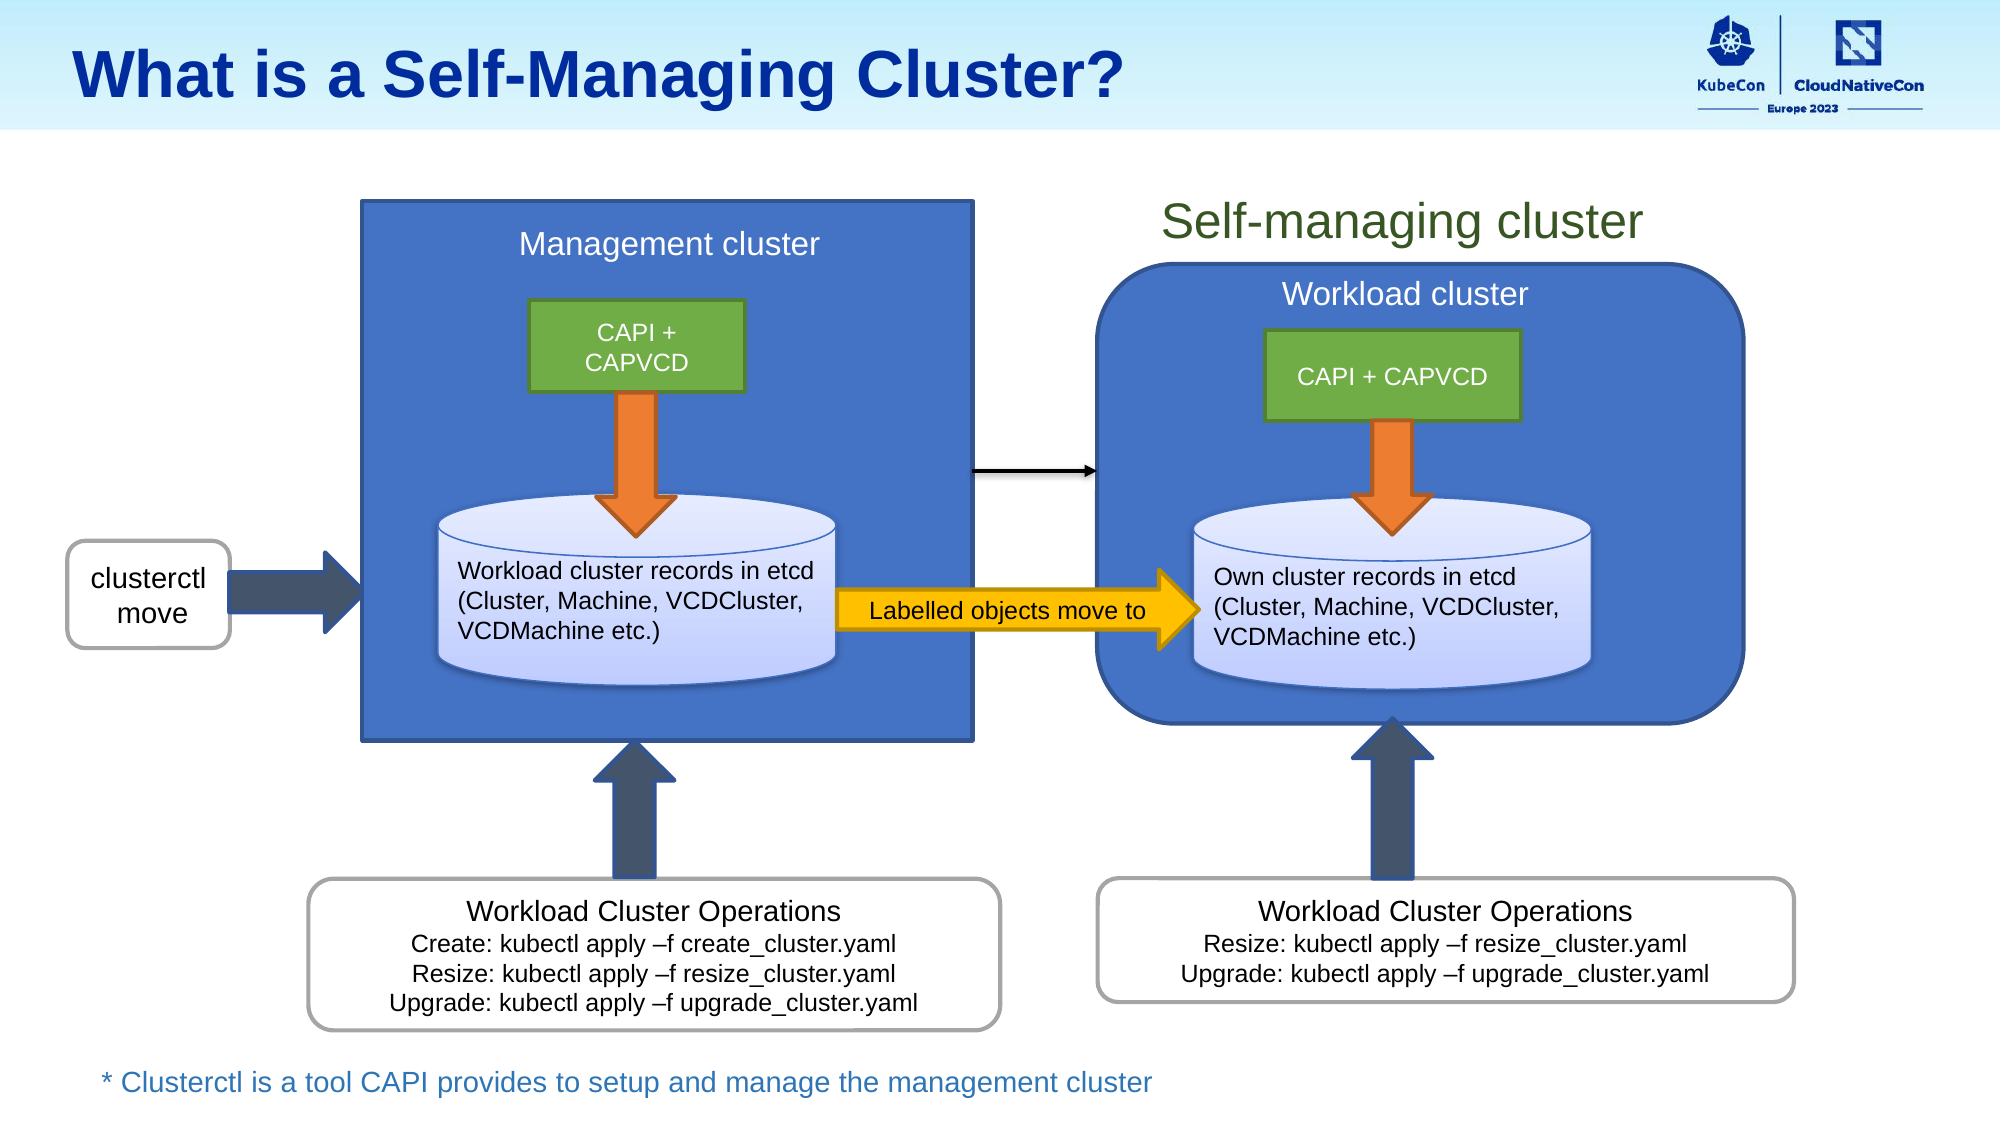

What is a Self-Managing Cluster?
Self-managing cluster

Management cluster

Workload cluster
CAPI + CAPVCD
CAPI + CAPVCD

clusterctl move
Workload cluster records in etcd
(Cluster, Machine, VCDCluster, VCDMachine etc.)

Own cluster records in etcd
(Cluster, Machine, VCDCluster, VCDMachine etc.)

Labelled objects move to

Workload Cluster Operations
Resize: kubectl apply –f resize_cluster.yaml
Upgrade: kubectl apply –f upgrade_cluster.yaml
Workload Cluster Operations
Create: kubectl apply –f create_cluster.yaml
Resize: kubectl apply –f resize_cluster.yaml
Upgrade: kubectl apply –f upgrade_cluster.yaml
* Clusterctl is a tool CAPI provides to setup and manage the management cluster